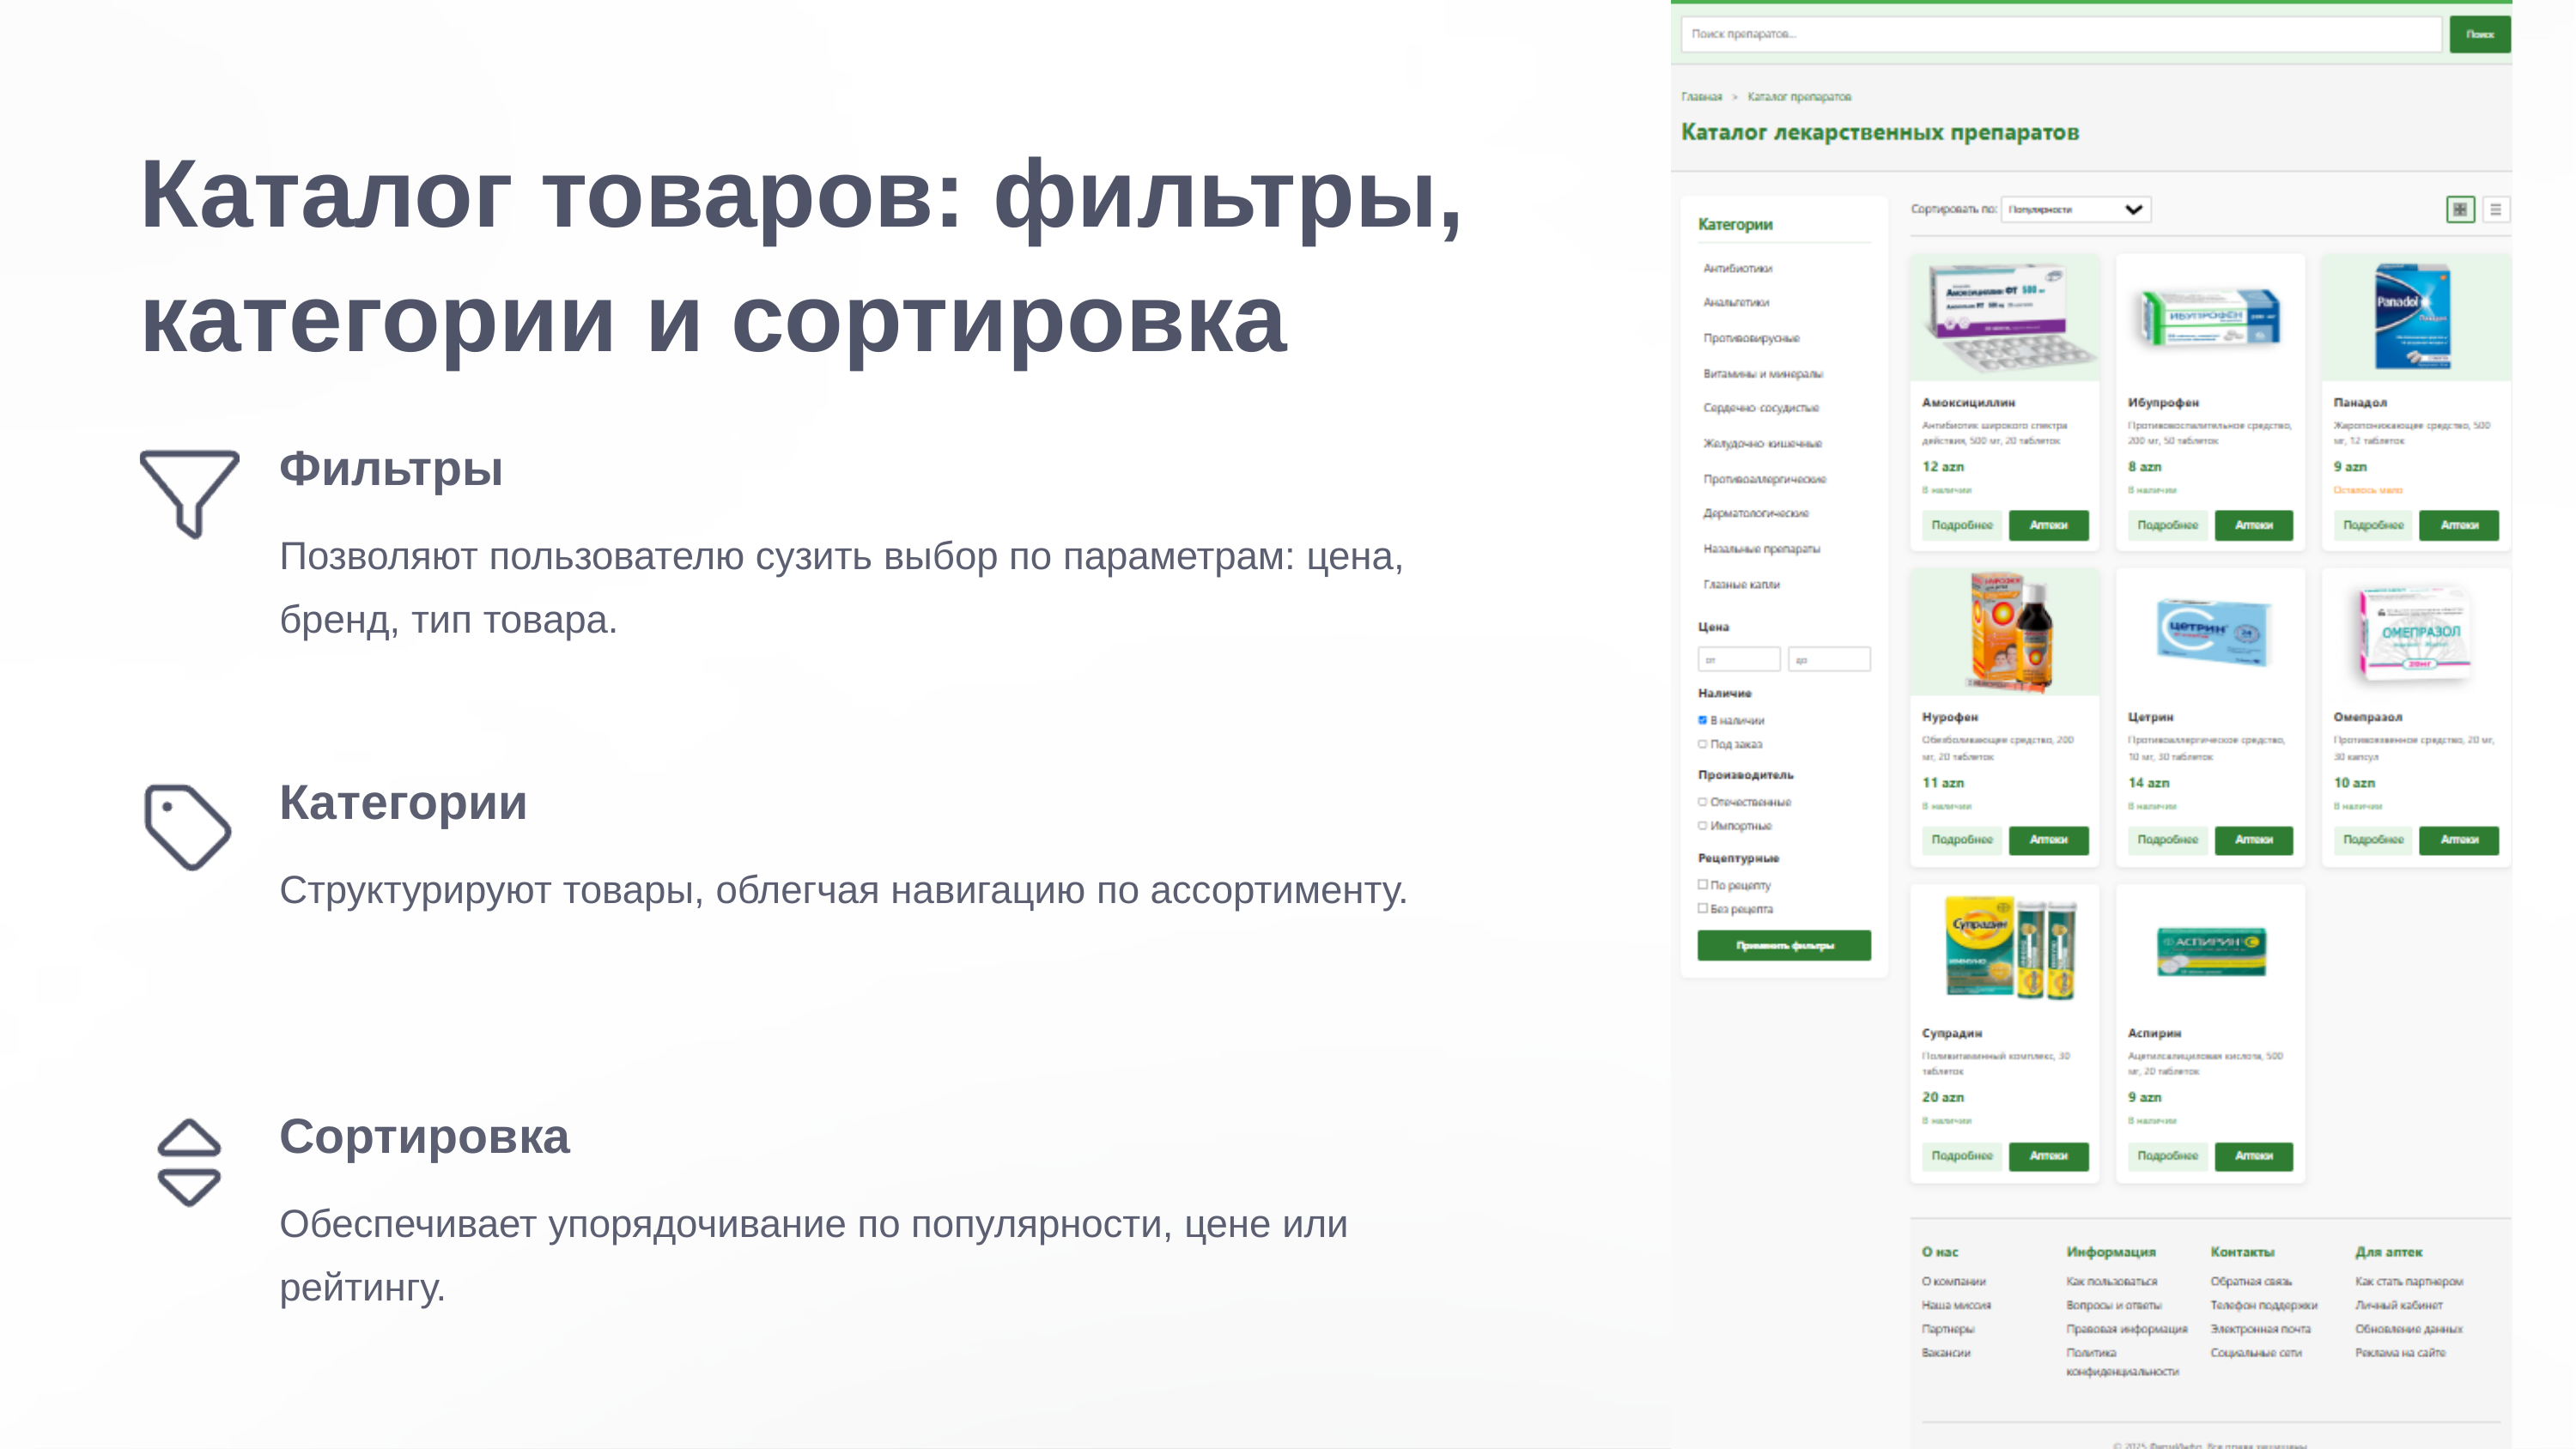

Каталог товаров: фильтры, категории и сортировка

Фильтры

Позволяют пользователю сузить выбор по параметрам: цена, бренд, тип товара.

Категории

Структурируют товары, облегчая навигацию по ассортименту.

Сортировка

Обеспечивает упорядочивание по популярности, цене или рейтингу.